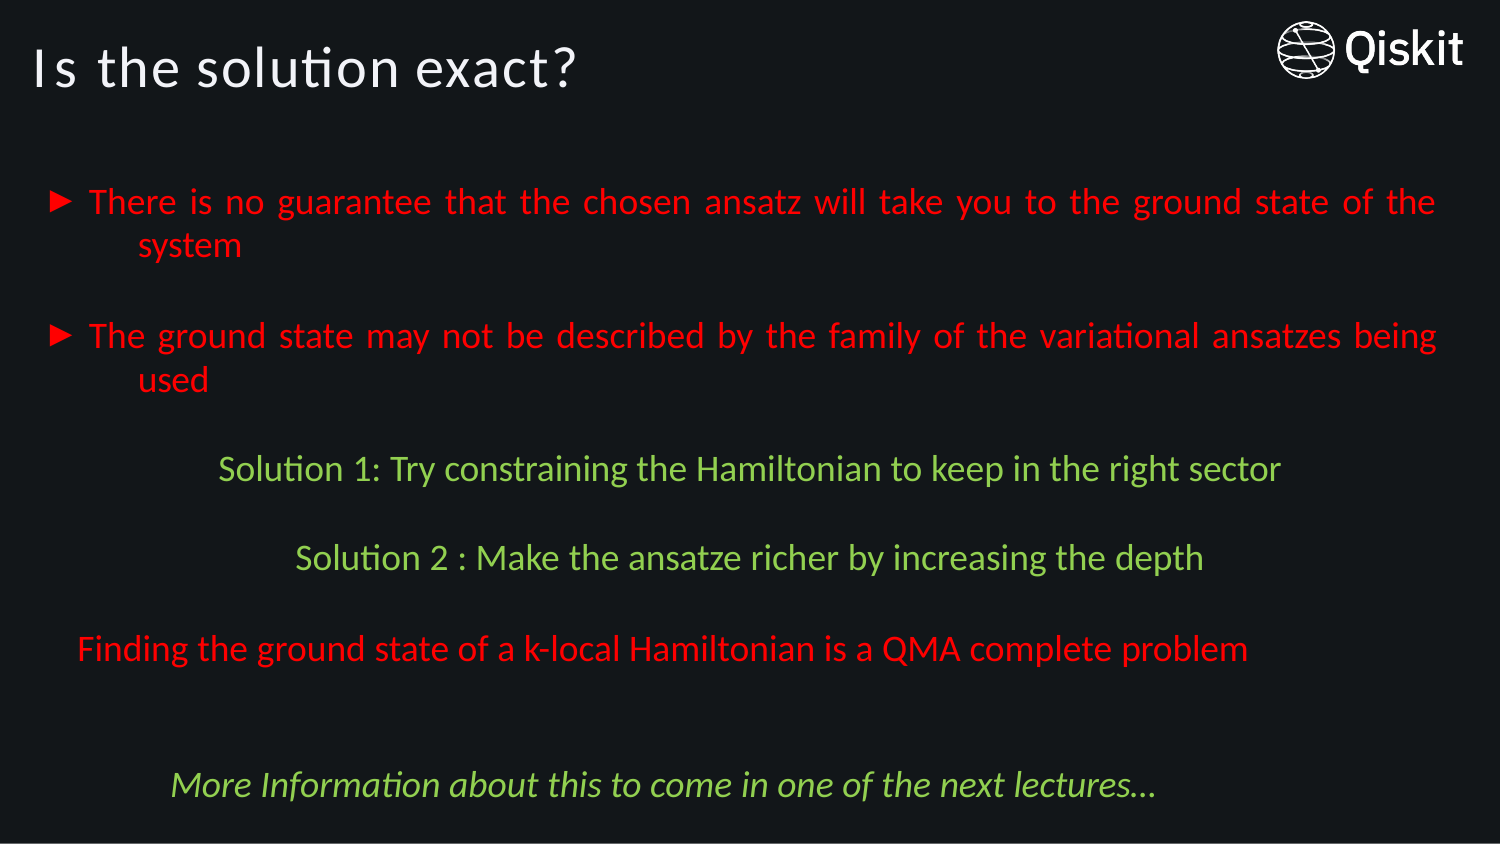

# Is the solution exact?
There is no guarantee that the chosen ansatz will take you to the ground state of the 	system

The ground state may not be described by the family of the variational ansatzes being 	used
Solution 1: Try constraining the Hamiltonian to keep in the right sector Solution 2 : Make the ansatze richer by increasing the depth
Finding the ground state of a k-local Hamiltonian is a QMA complete problem

More Information about this to come in one of the next lectures…